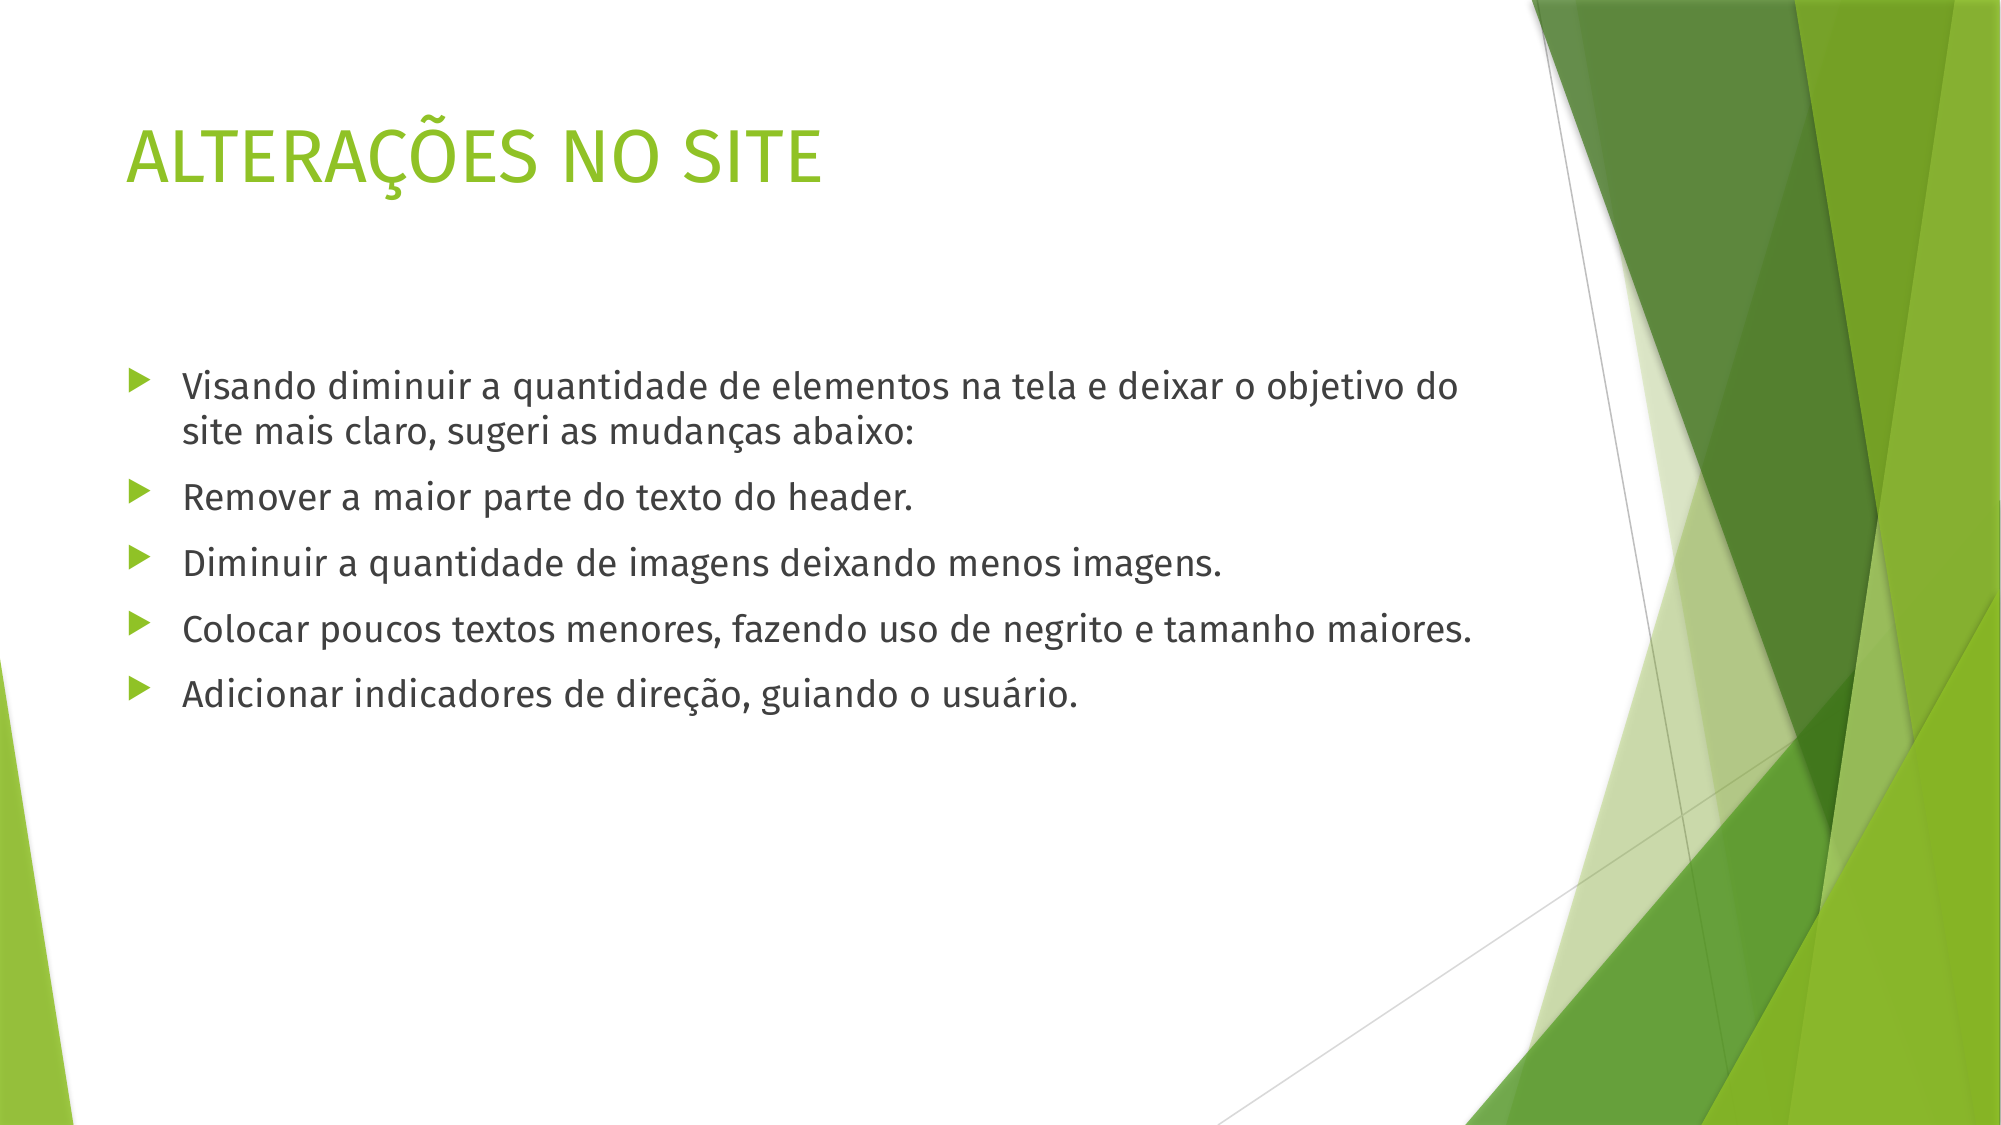

# ALTERAÇÕES NO SITE
Visando diminuir a quantidade de elementos na tela e deixar o objetivo do site mais claro, sugeri as mudanças abaixo:
Remover a maior parte do texto do header.
Diminuir a quantidade de imagens deixando menos imagens.
Colocar poucos textos menores, fazendo uso de negrito e tamanho maiores.
Adicionar indicadores de direção, guiando o usuário.